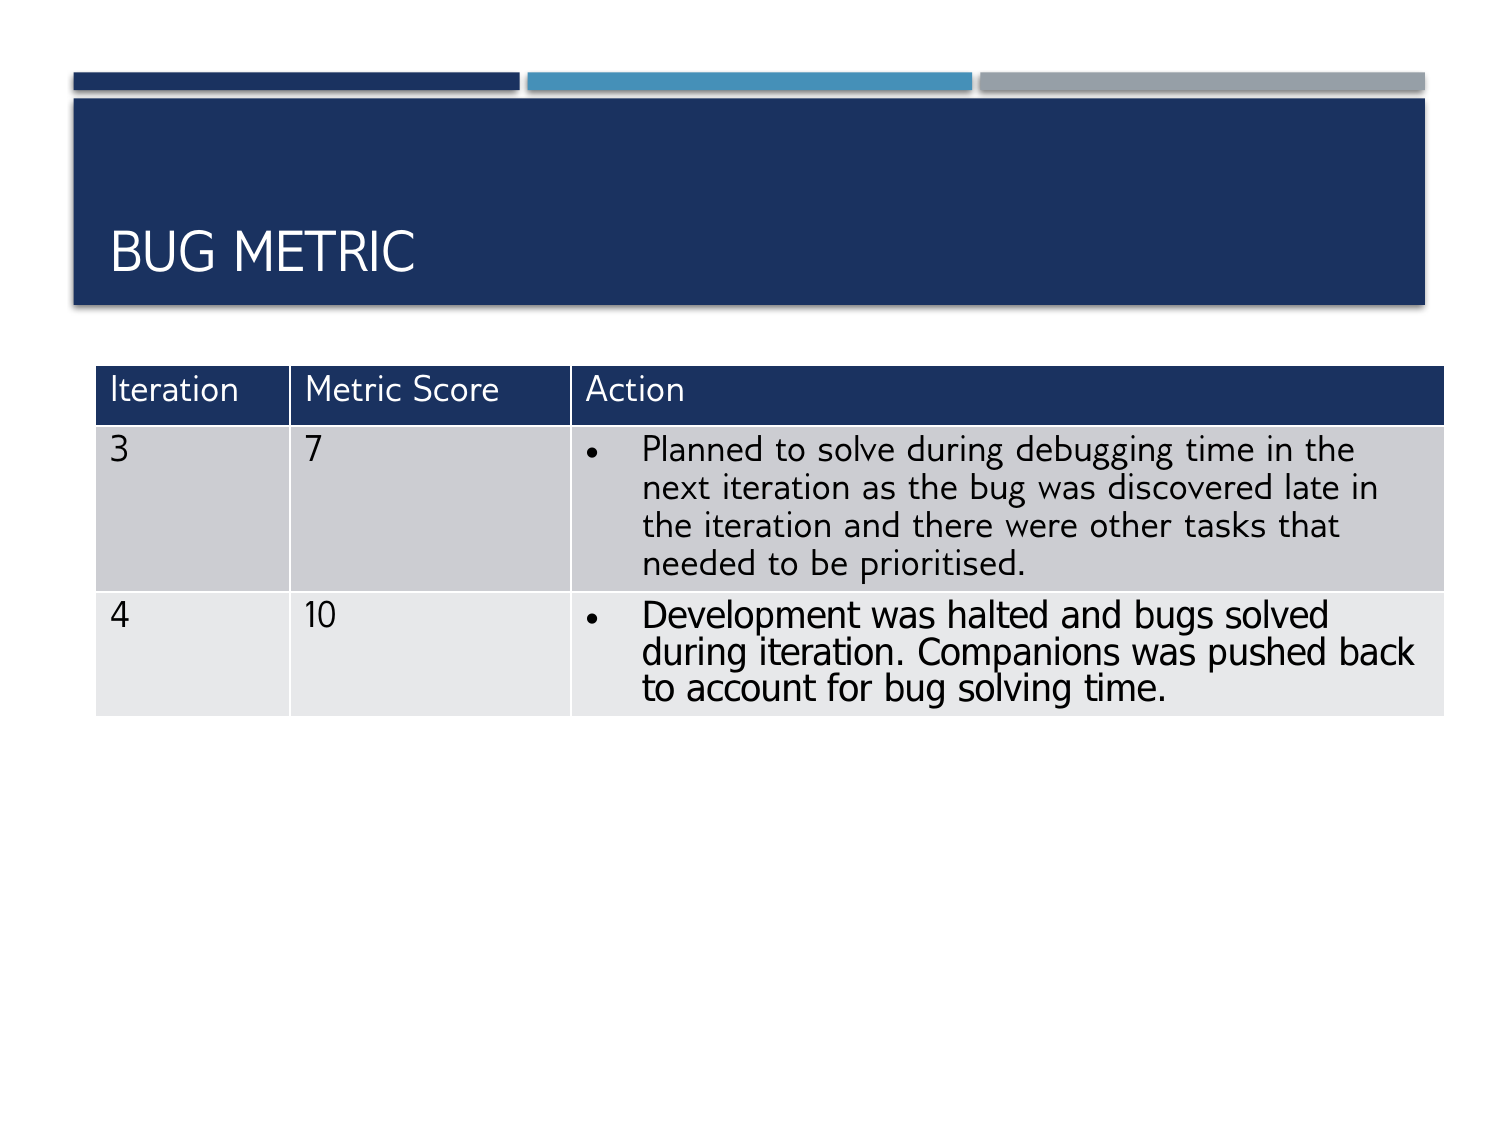

# Bug Metric
| Iteration | Metric Score | Action |
| --- | --- | --- |
| 3 | 7 | Planned to solve during debugging time in the next iteration as the bug was discovered late in the iteration and there were other tasks that needed to be prioritised. |
| 4 | 10 | Development was halted and bugs solved during iteration. Companions was pushed back to account for bug solving time. |